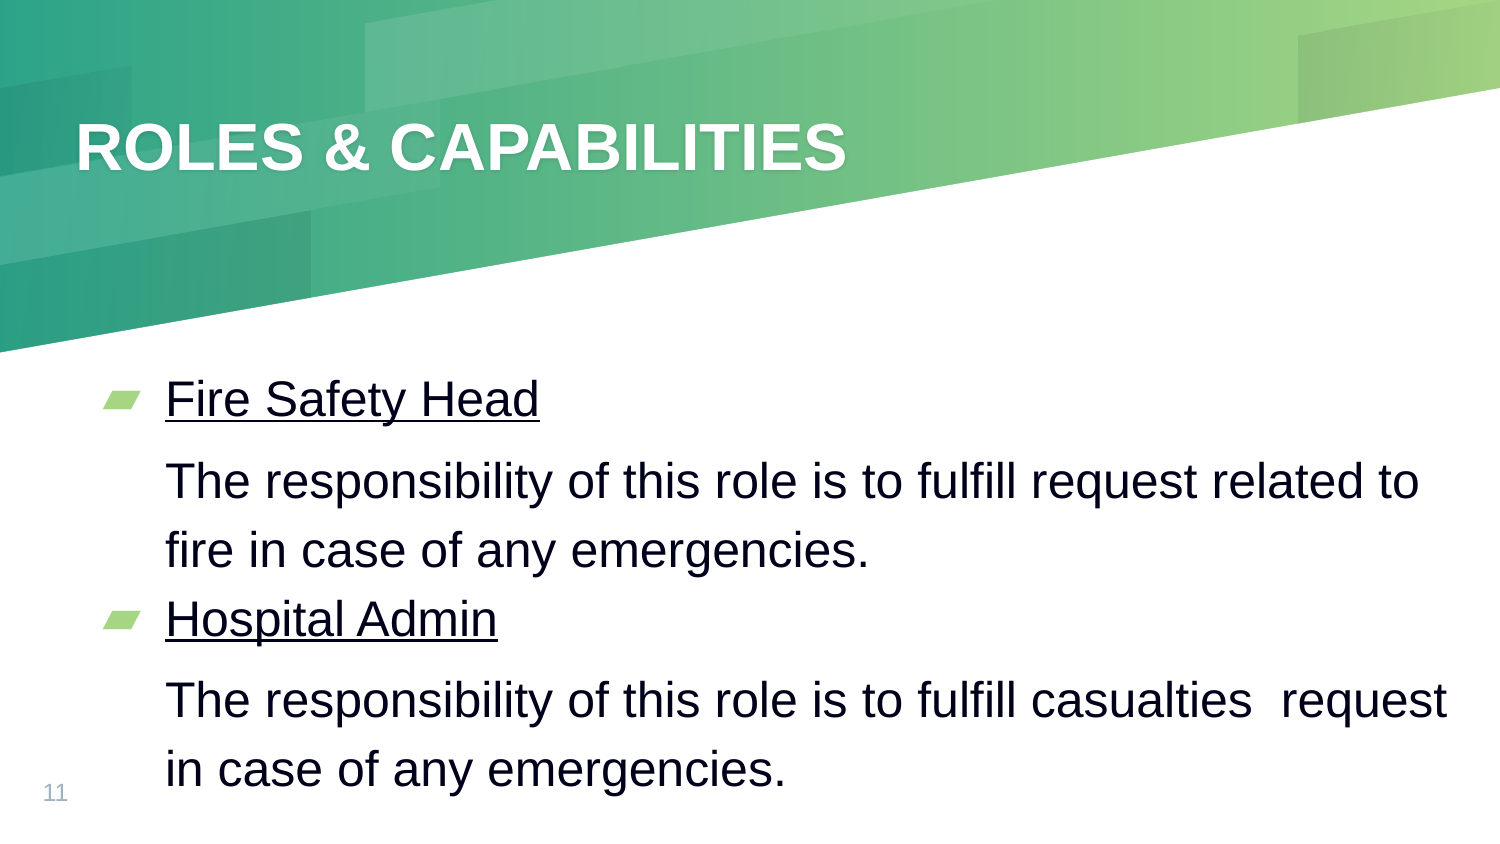

# ROLES & CAPABILITIES
Fire Safety Head
The responsibility of this role is to fulfill request related to fire in case of any emergencies.
Hospital Admin
The responsibility of this role is to fulfill casualties  request in case of any emergencies.
11